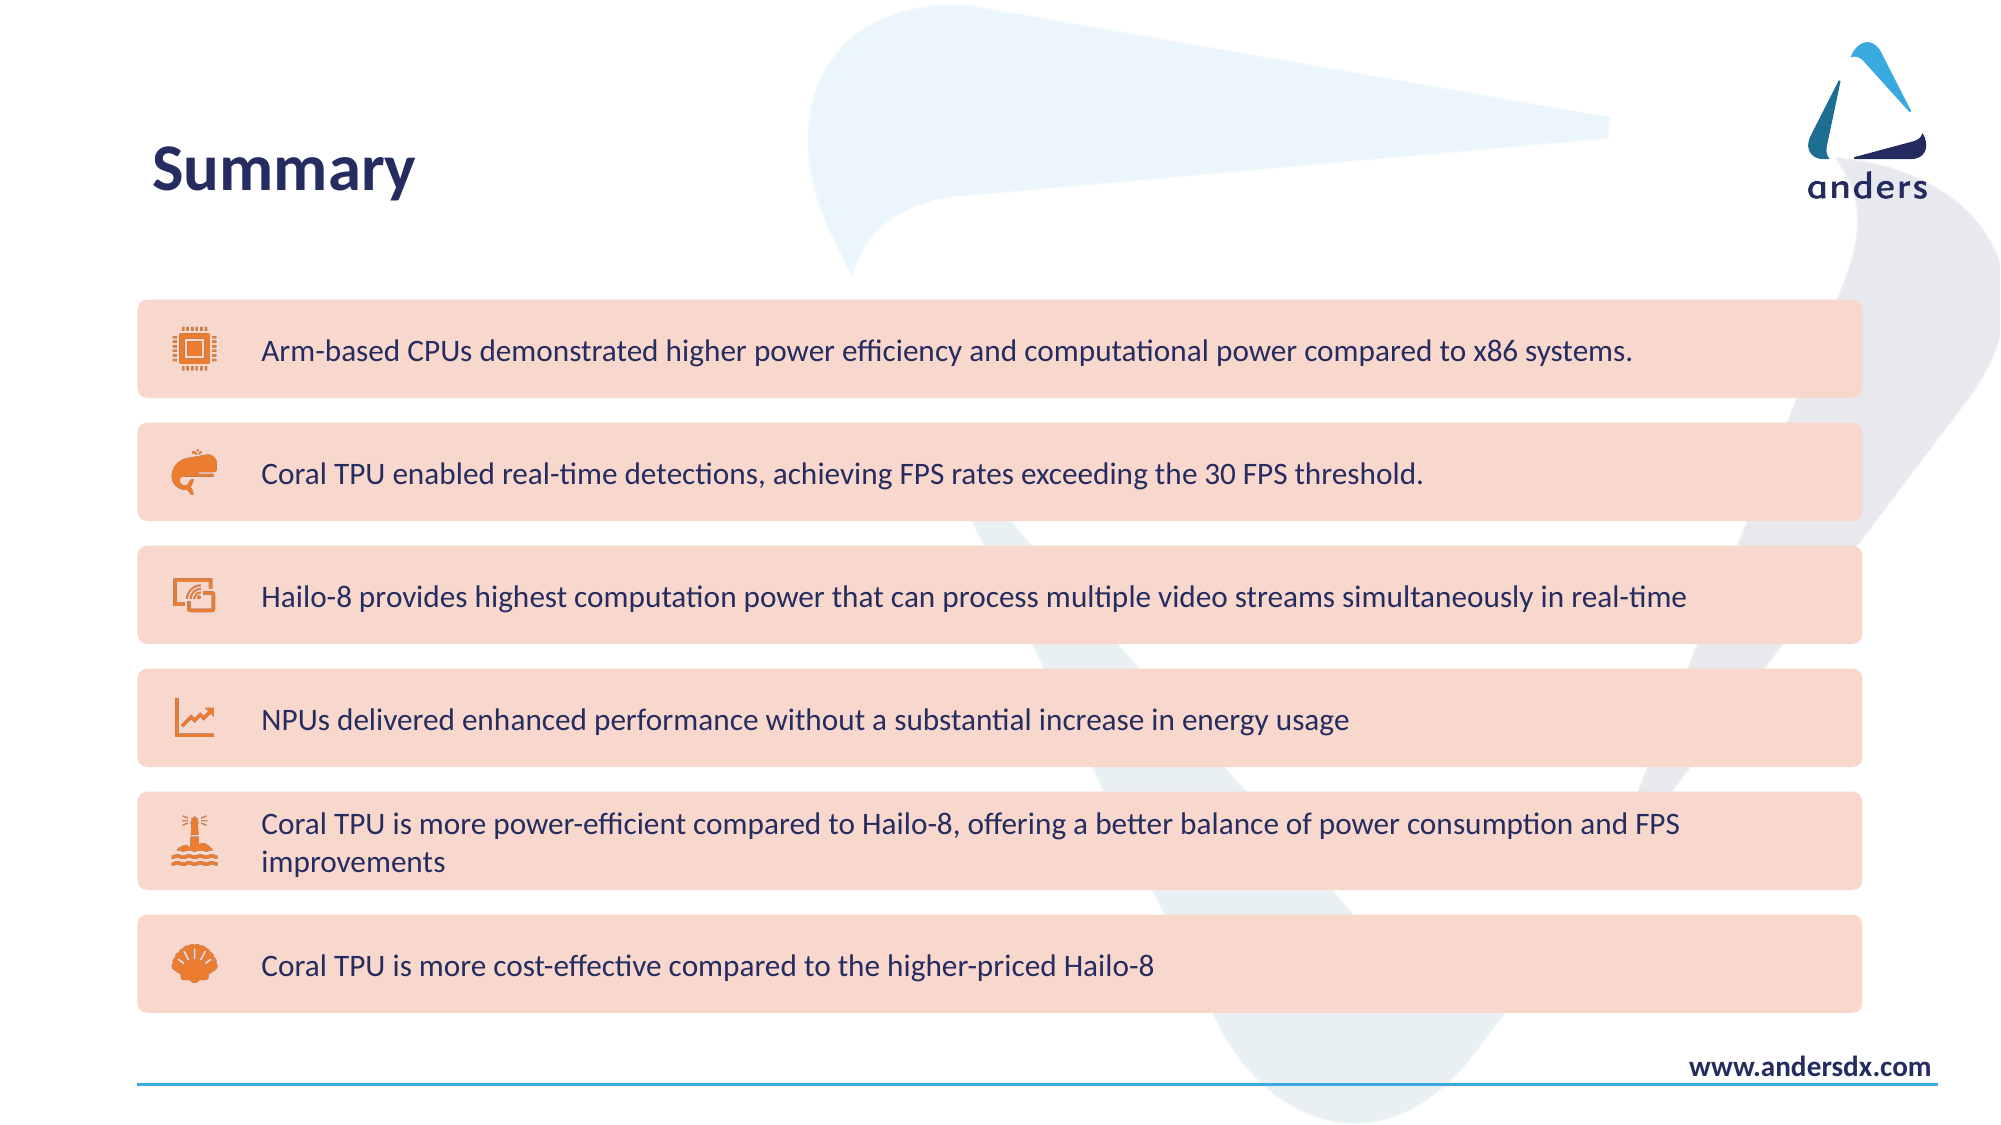

# Summary
Arm-based CPUs demonstrated higher power efficiency and computational power compared to x86 systems.
Coral TPU enabled real-time detections, achieving FPS rates exceeding the 30 FPS threshold.
Hailo-8 provides highest computation power that can process multiple video streams simultaneously in real-time
NPUs delivered enhanced performance without a substantial increase in energy usage
Coral TPU is more power-efficient compared to Hailo-8, offering a better balance of power consumption and FPS improvements
Coral TPU is more cost-effective compared to the higher-priced Hailo-8